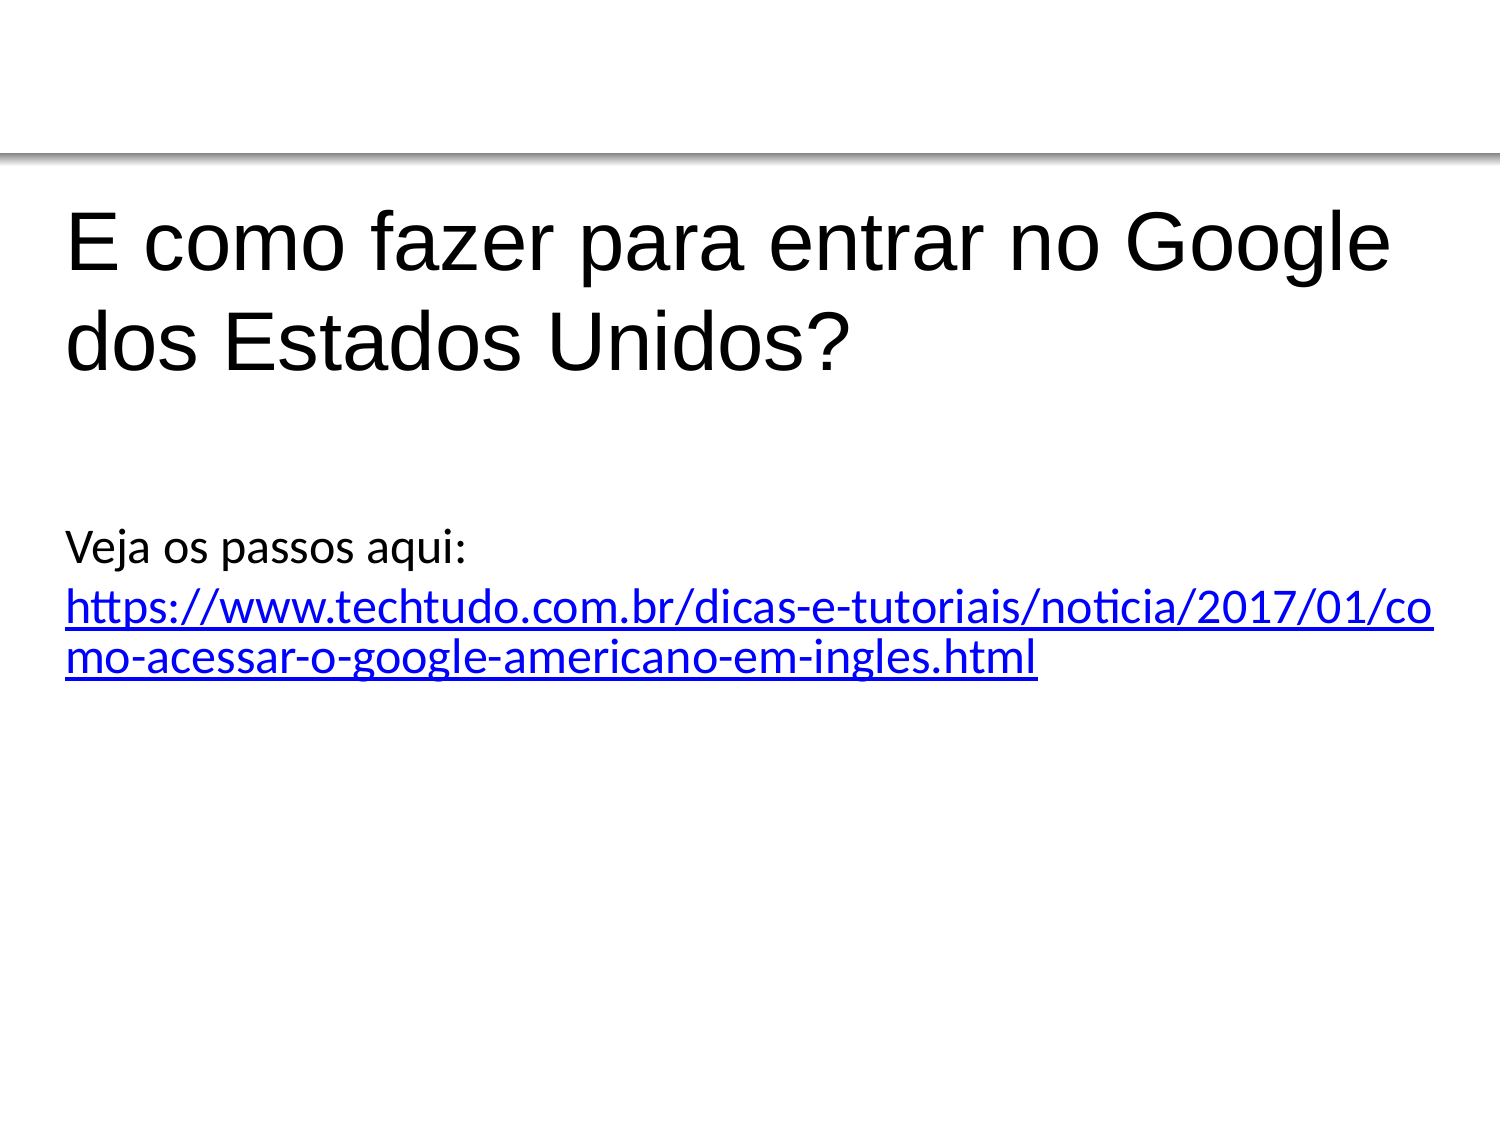

E como fazer para entrar no Google dos Estados Unidos?

Veja os passos aqui: https://www.techtudo.com.br/dicas-e-tutoriais/noticia/2017/01/como-acessar-o-google-americano-em-ingles.html